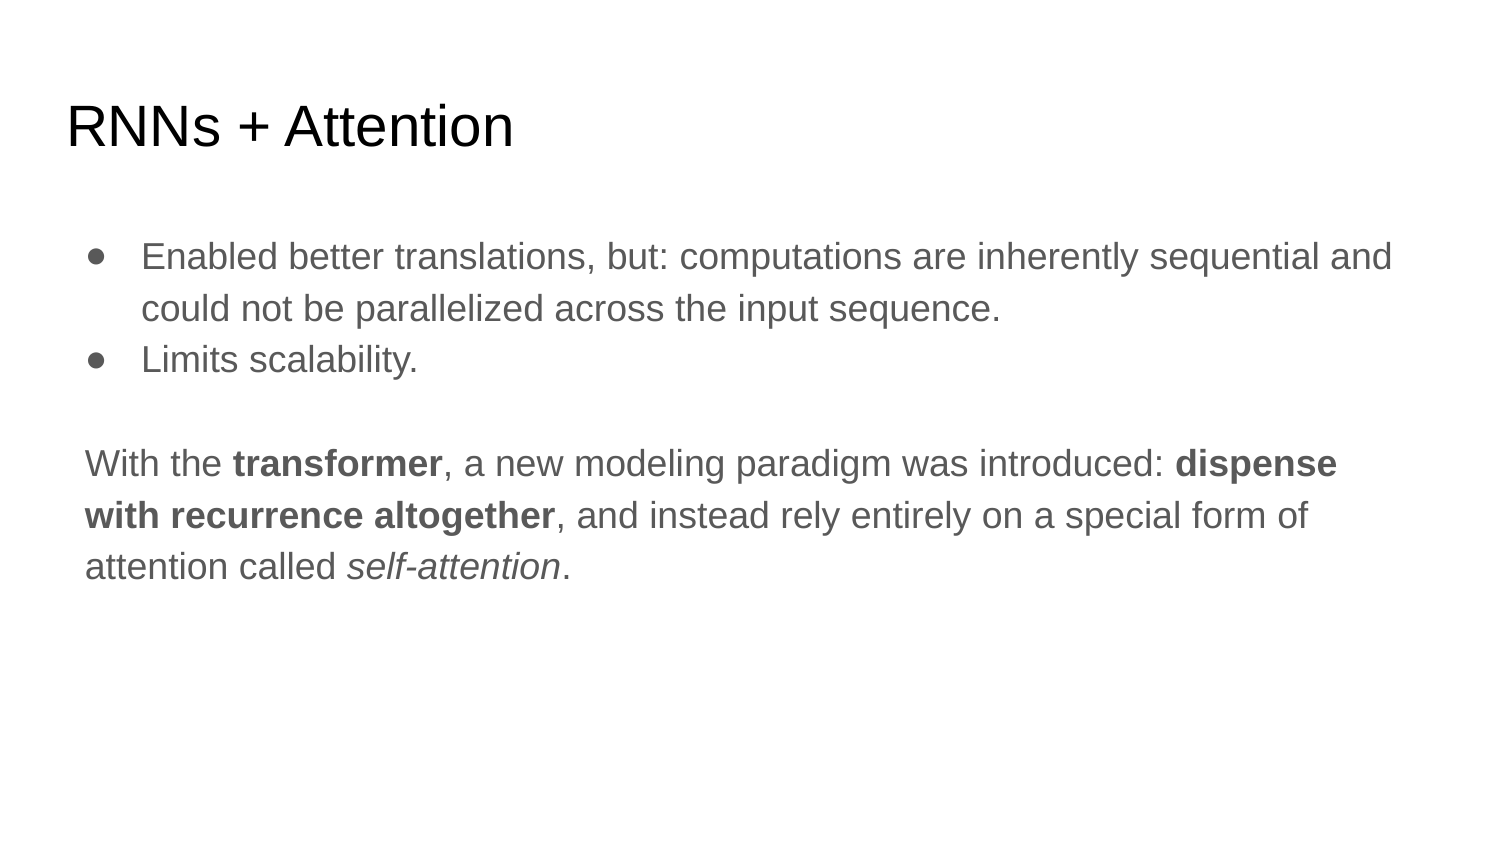

# RNNs + Attention
Enabled better translations, but: computations are inherently sequential and could not be parallelized across the input sequence.
Limits scalability.

With the transformer, a new modeling paradigm was introduced: dispense with recurrence altogether, and instead rely entirely on a special form of attention called self-attention.